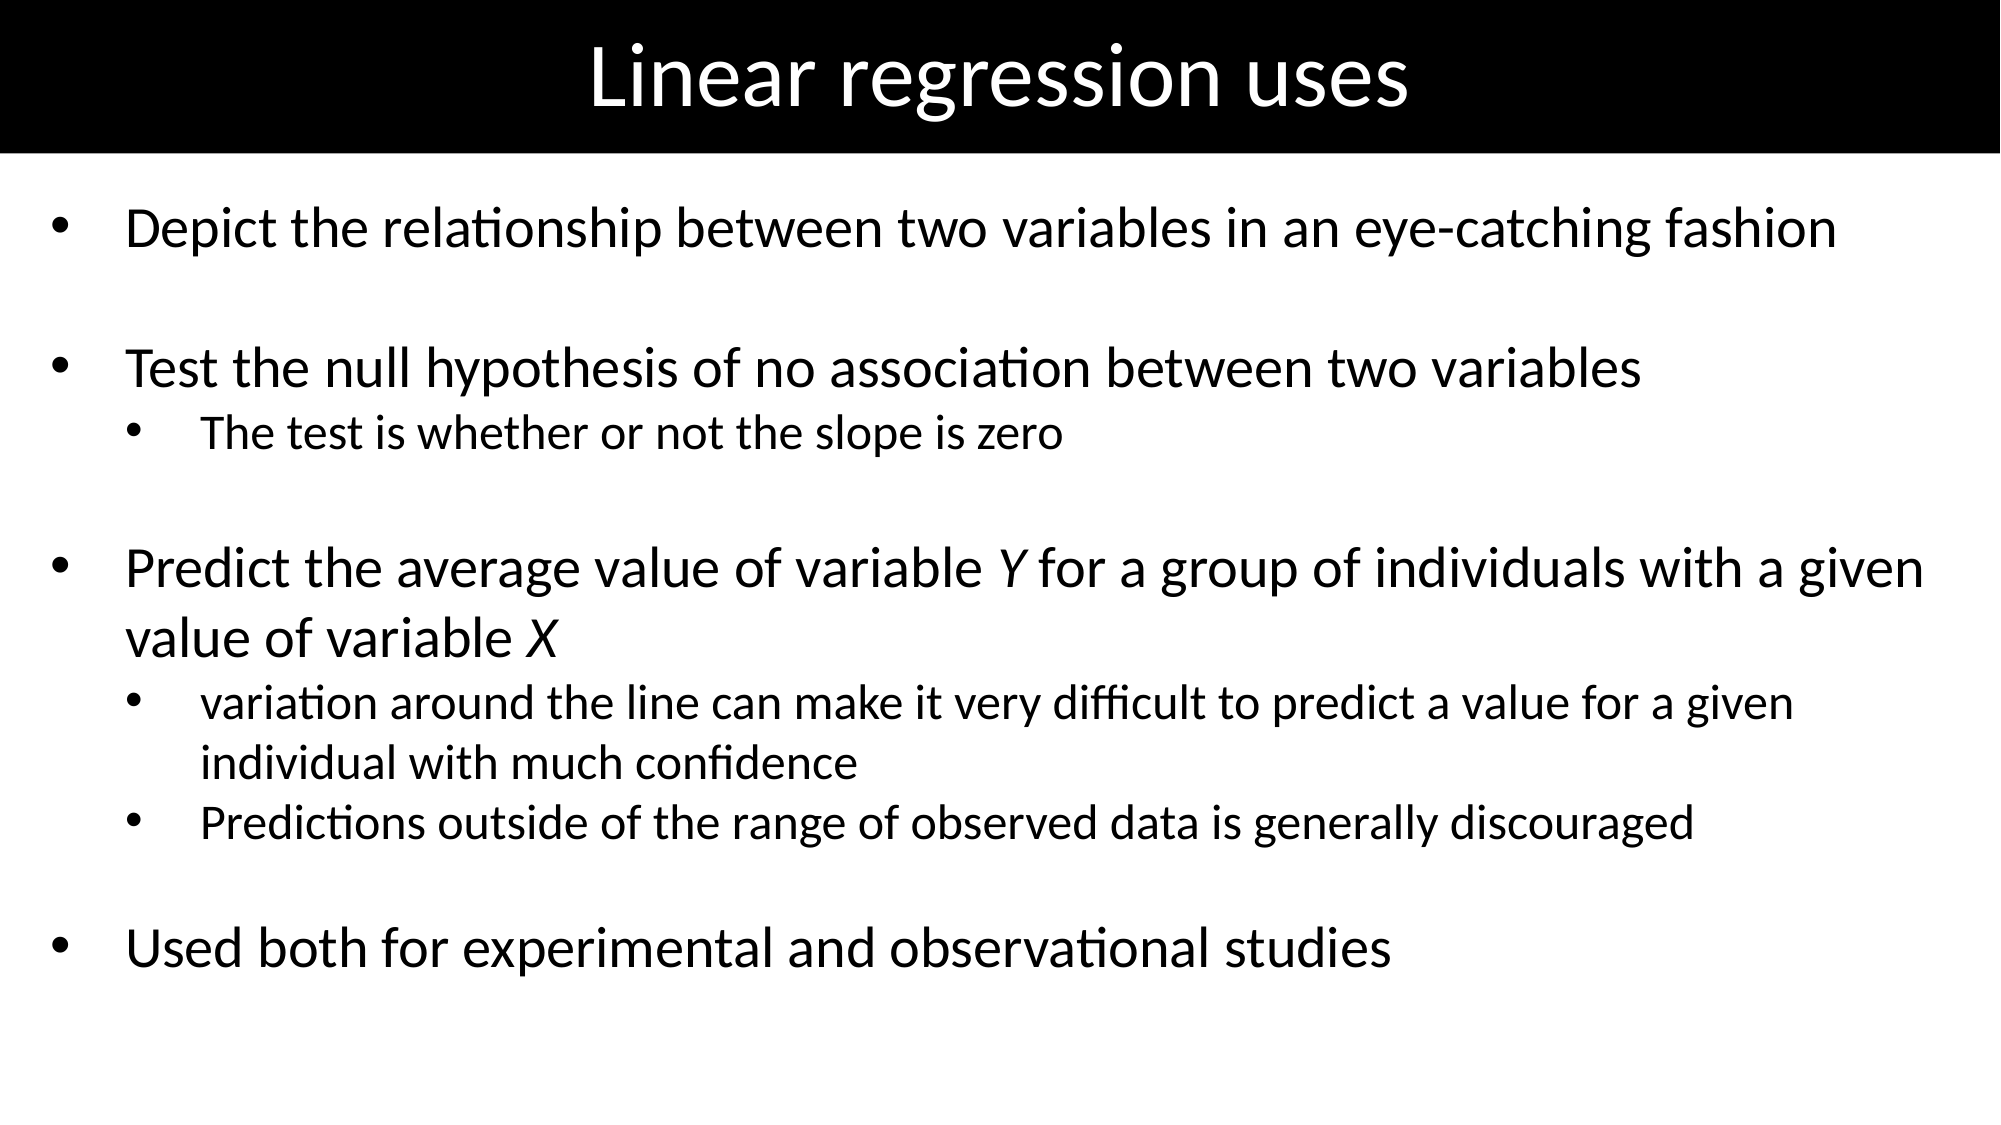

# Linear regression uses
Depict the relationship between two variables in an eye-catching fashion

Test the null hypothesis of no association between two variables
The test is whether or not the slope is zero

Predict the average value of variable Y for a group of individuals with a given value of variable X
variation around the line can make it very difficult to predict a value for a given individual with much confidence
Predictions outside of the range of observed data is generally discouraged

Used both for experimental and observational studies